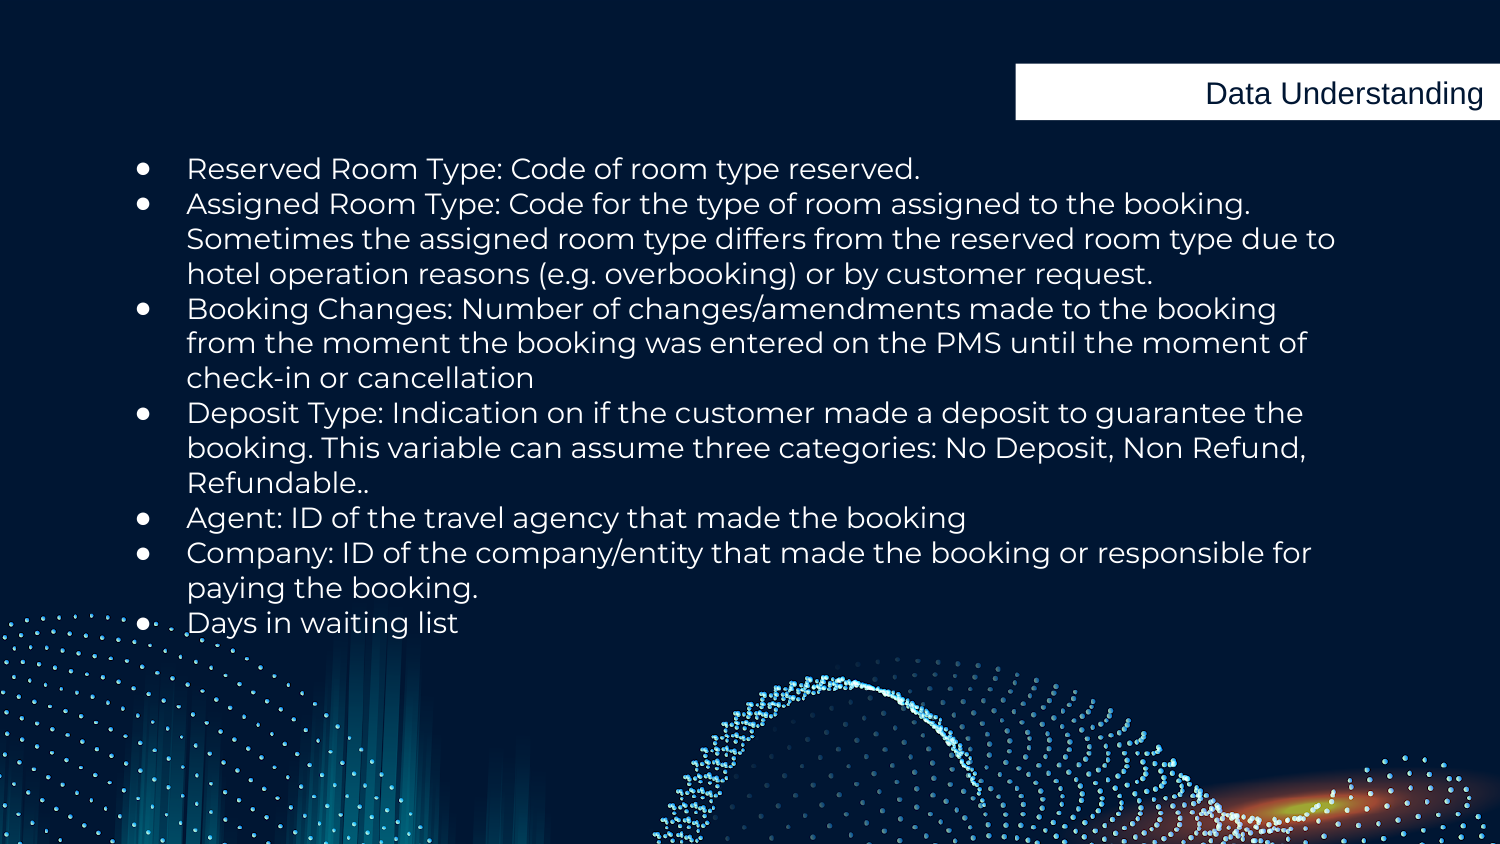

# Data Understanding
Reserved Room Type: Code of room type reserved.
Assigned Room Type: Code for the type of room assigned to the booking. Sometimes the assigned room type differs from the reserved room type due to hotel operation reasons (e.g. overbooking) or by customer request.
Booking Changes: Number of changes/amendments made to the booking from the moment the booking was entered on the PMS until the moment of check-in or cancellation
Deposit Type: Indication on if the customer made a deposit to guarantee the booking. This variable can assume three categories: No Deposit, Non Refund, Refundable..
Agent: ID of the travel agency that made the booking
Company: ID of the company/entity that made the booking or responsible for paying the booking.
Days in waiting list